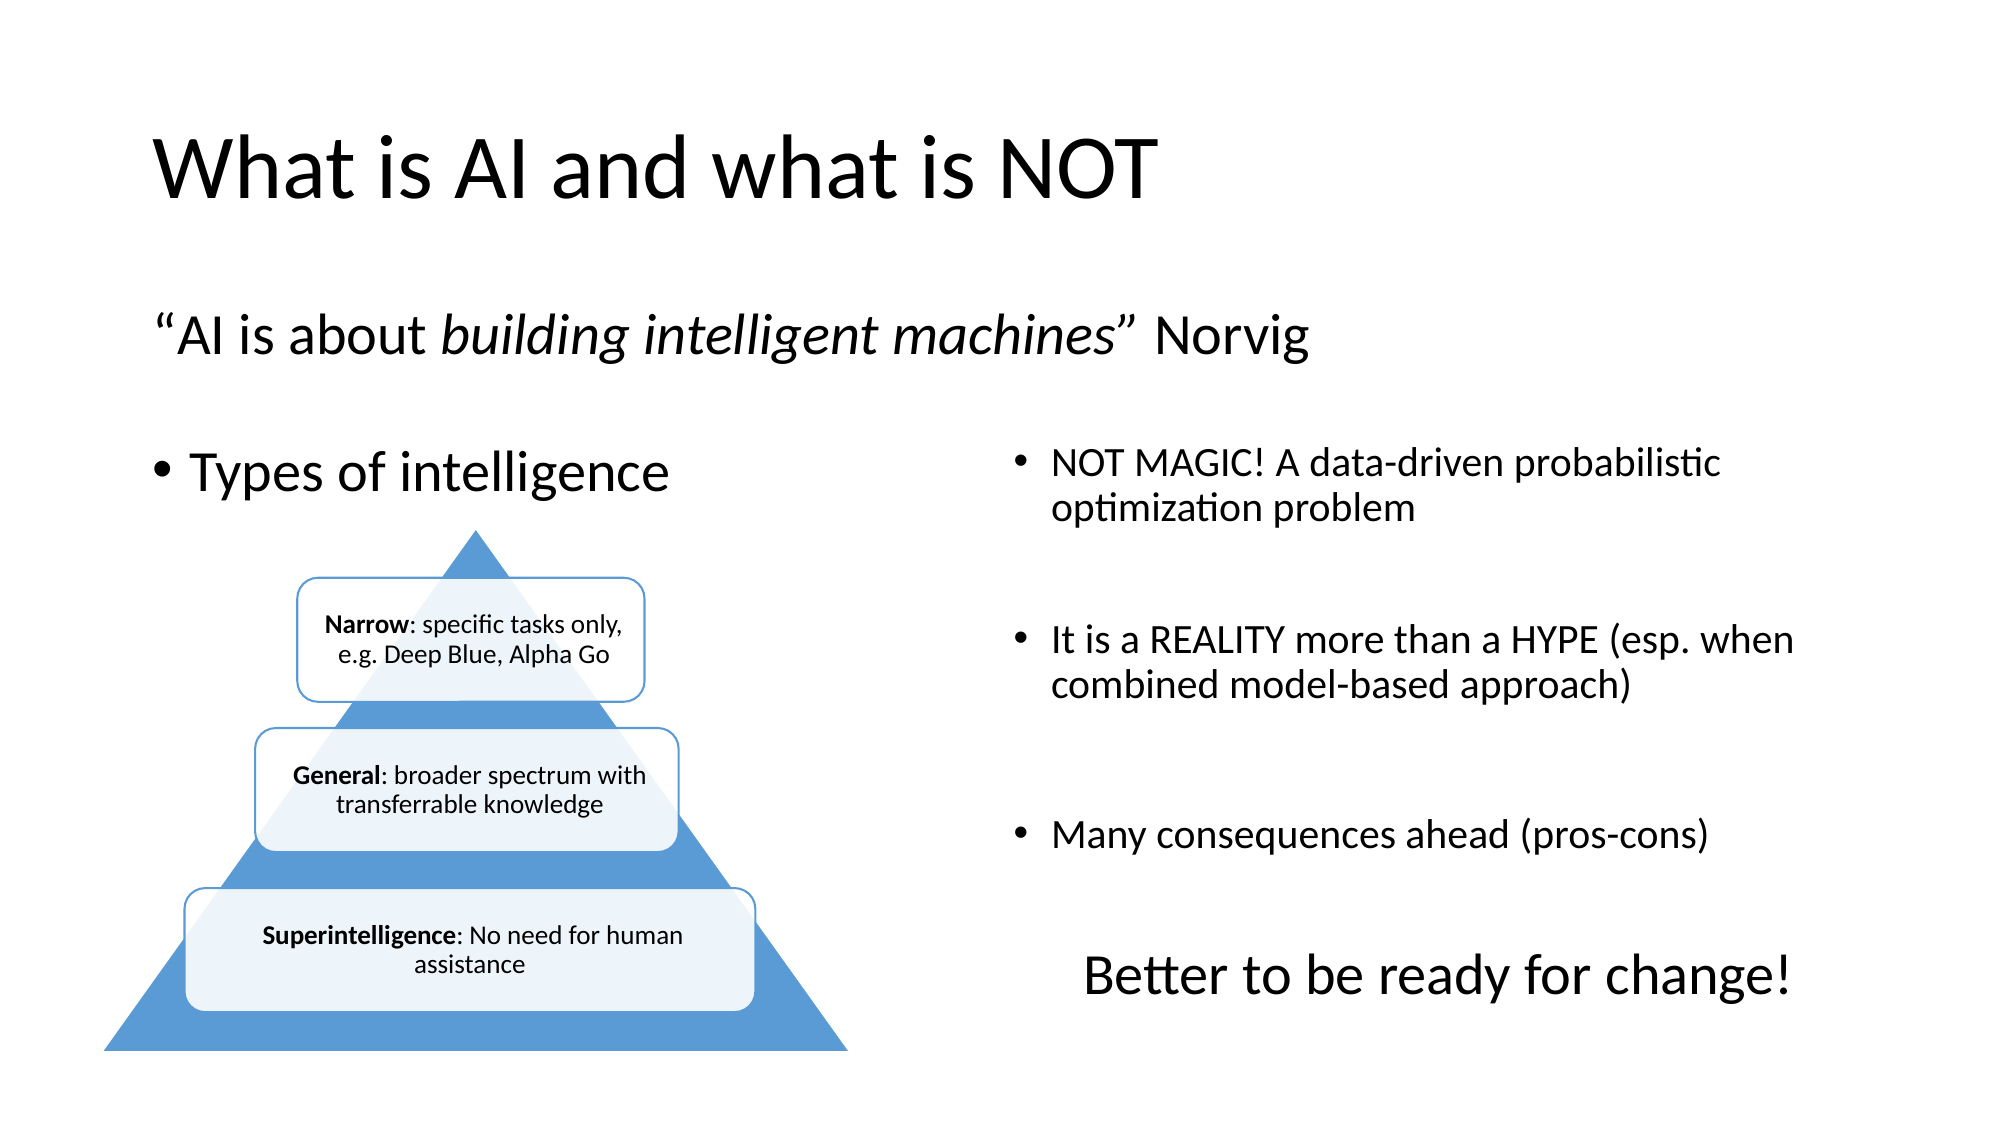

# What is AI and what is NOT
“AI is about building intelligent machines” Norvig

Types of intelligence
NOT MAGIC! A data-driven probabilistic optimization problem

It is a REALITY more than a HYPE (esp. when combined model-based approach)

Many consequences ahead (pros-cons)

Better to be ready for change!
Narrow: specific tasks only, e.g. Deep Blue, Alpha Go
General: broader spectrum with transferrable knowledge
Superintelligence: No need for human assistance